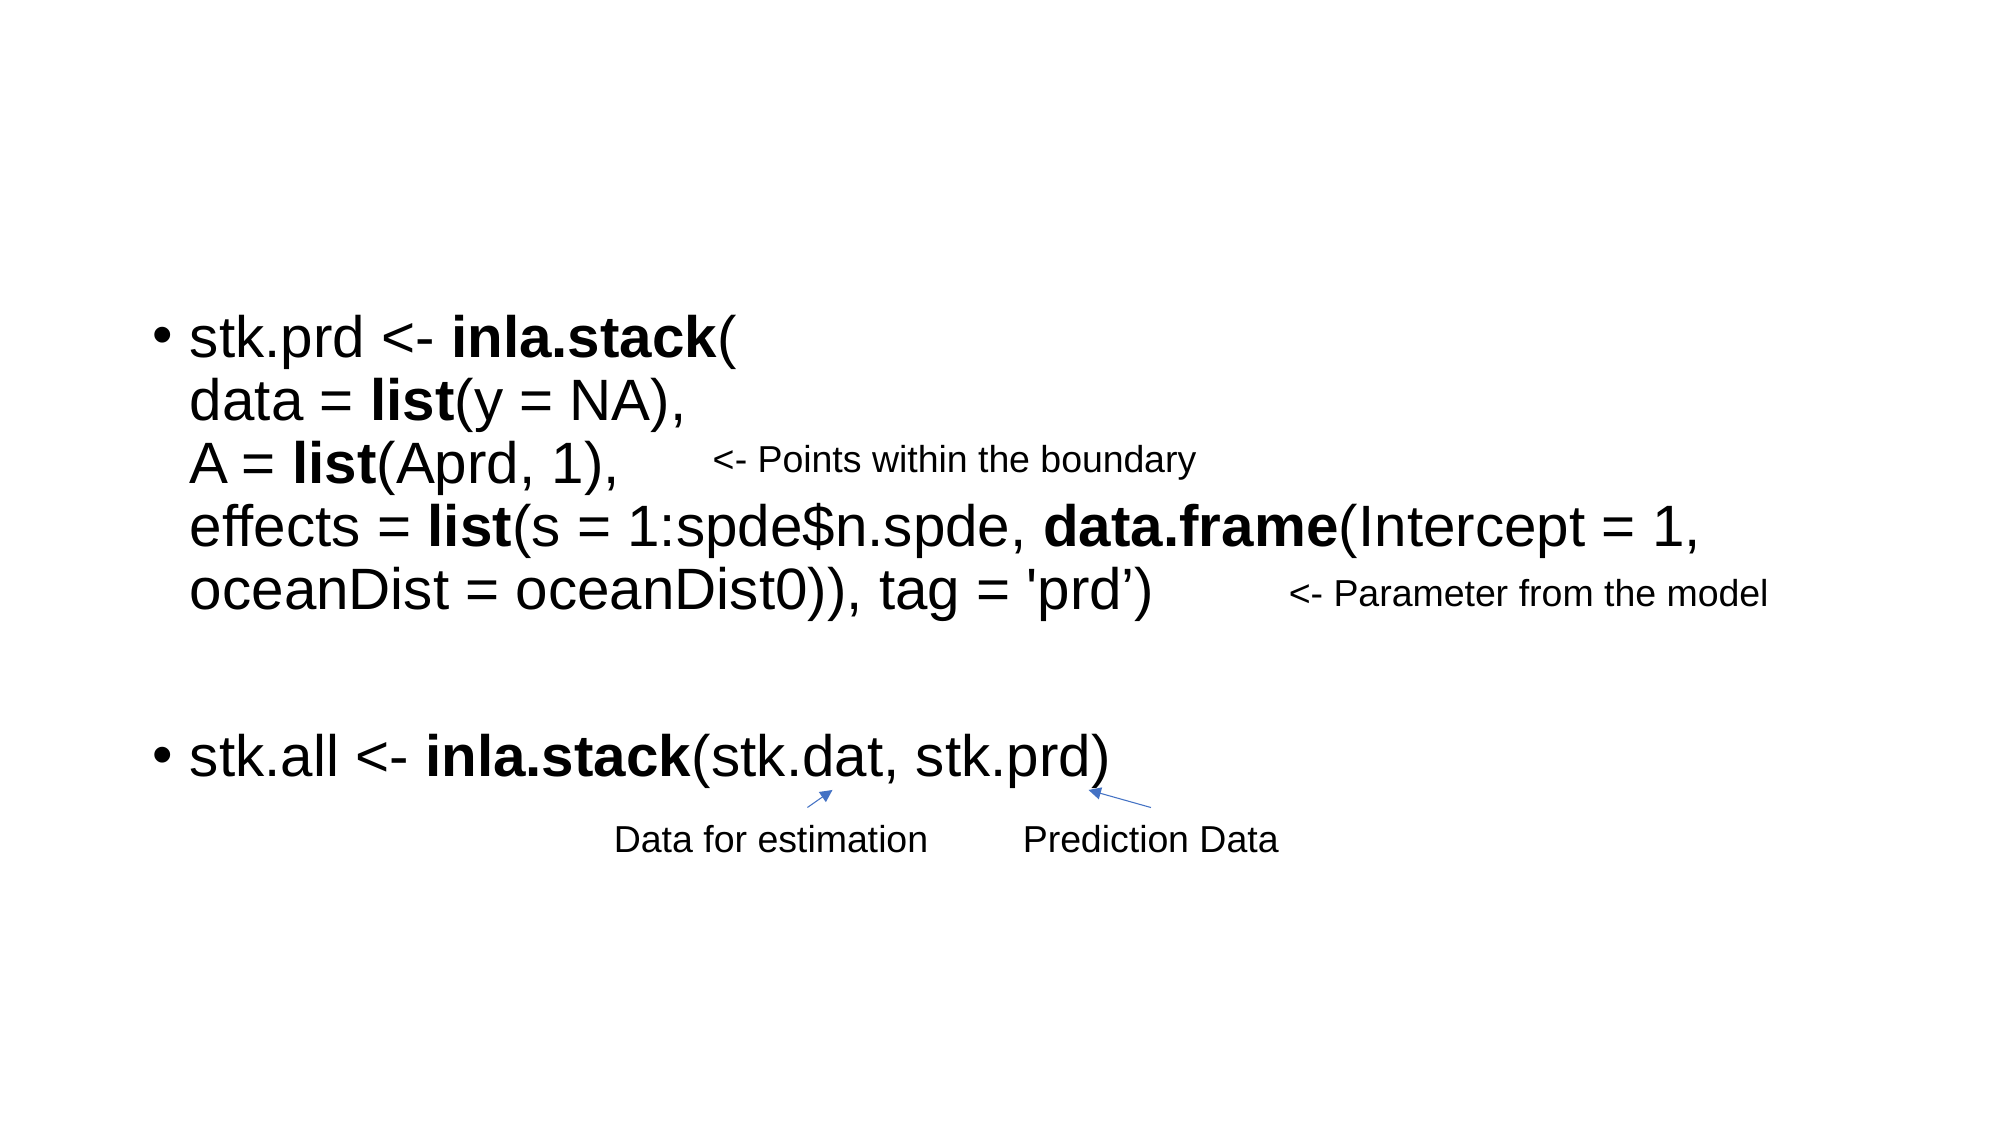

#
stk.prd <- inla.stack(
data = list(y = NA),
A = list(Aprd, 1),
effects = list(s = 1:spde$n.spde, data.frame(Intercept = 1, oceanDist = oceanDist0)), tag = 'prd’)

stk.all <- inla.stack(stk.dat, stk.prd)

<- Points within the boundary
<- Parameter from the model
Data for estimation
Prediction Data